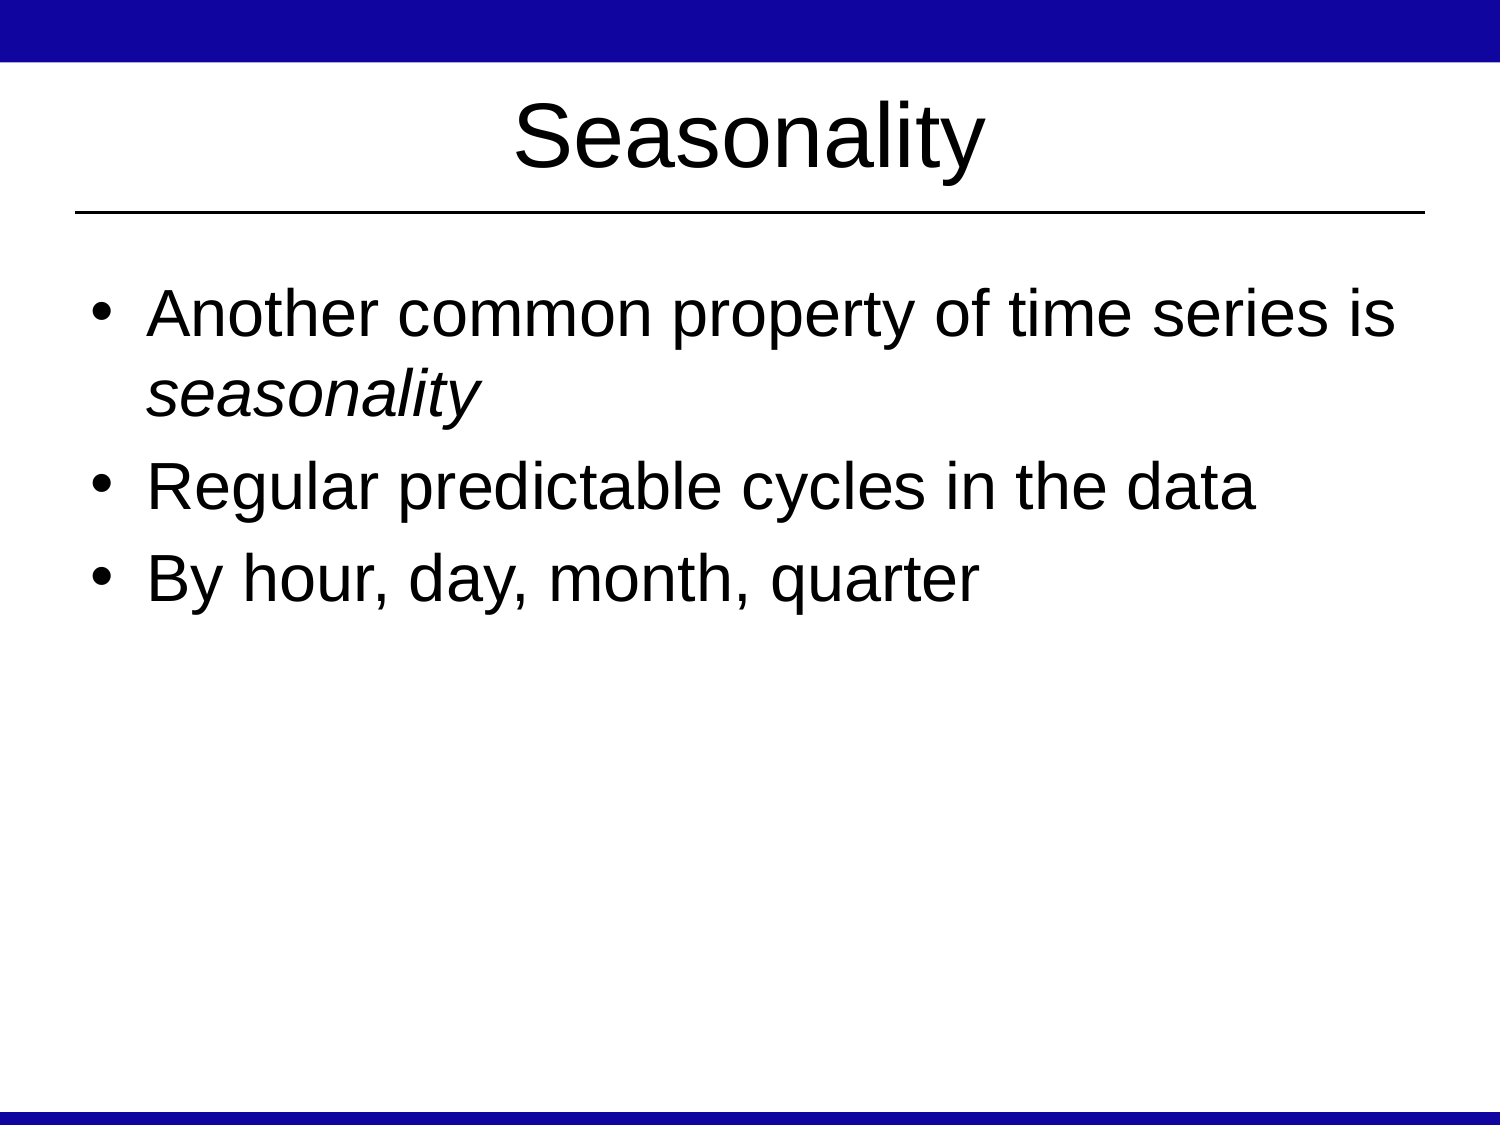

# Seasonality
Another common property of time series is seasonality
Regular predictable cycles in the data
By hour, day, month, quarter